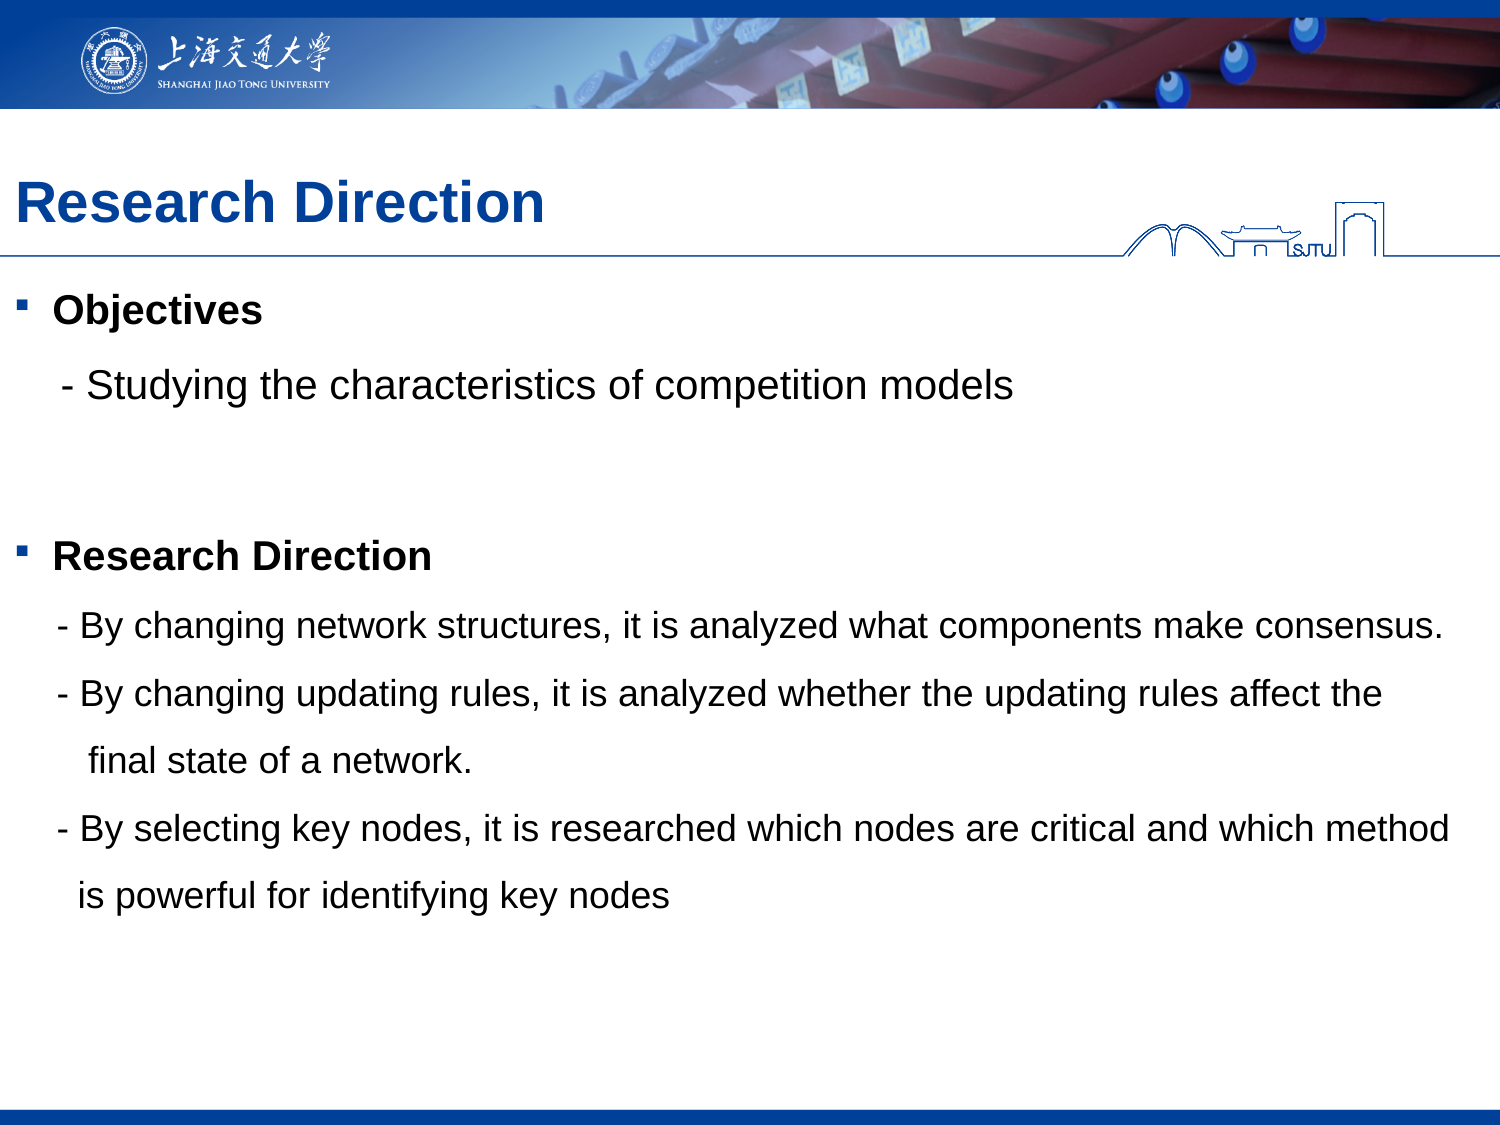

# Research Direction
Objectives
    - Studying the characteristics of competition models

Research Direction
    - By changing network structures, it is analyzed what components make consensus.
    - By changing updating rules, it is analyzed whether the updating rules affect the
       final state of a network.
    - By selecting key nodes, it is researched which nodes are critical and which method
      is powerful for identifying key nodes